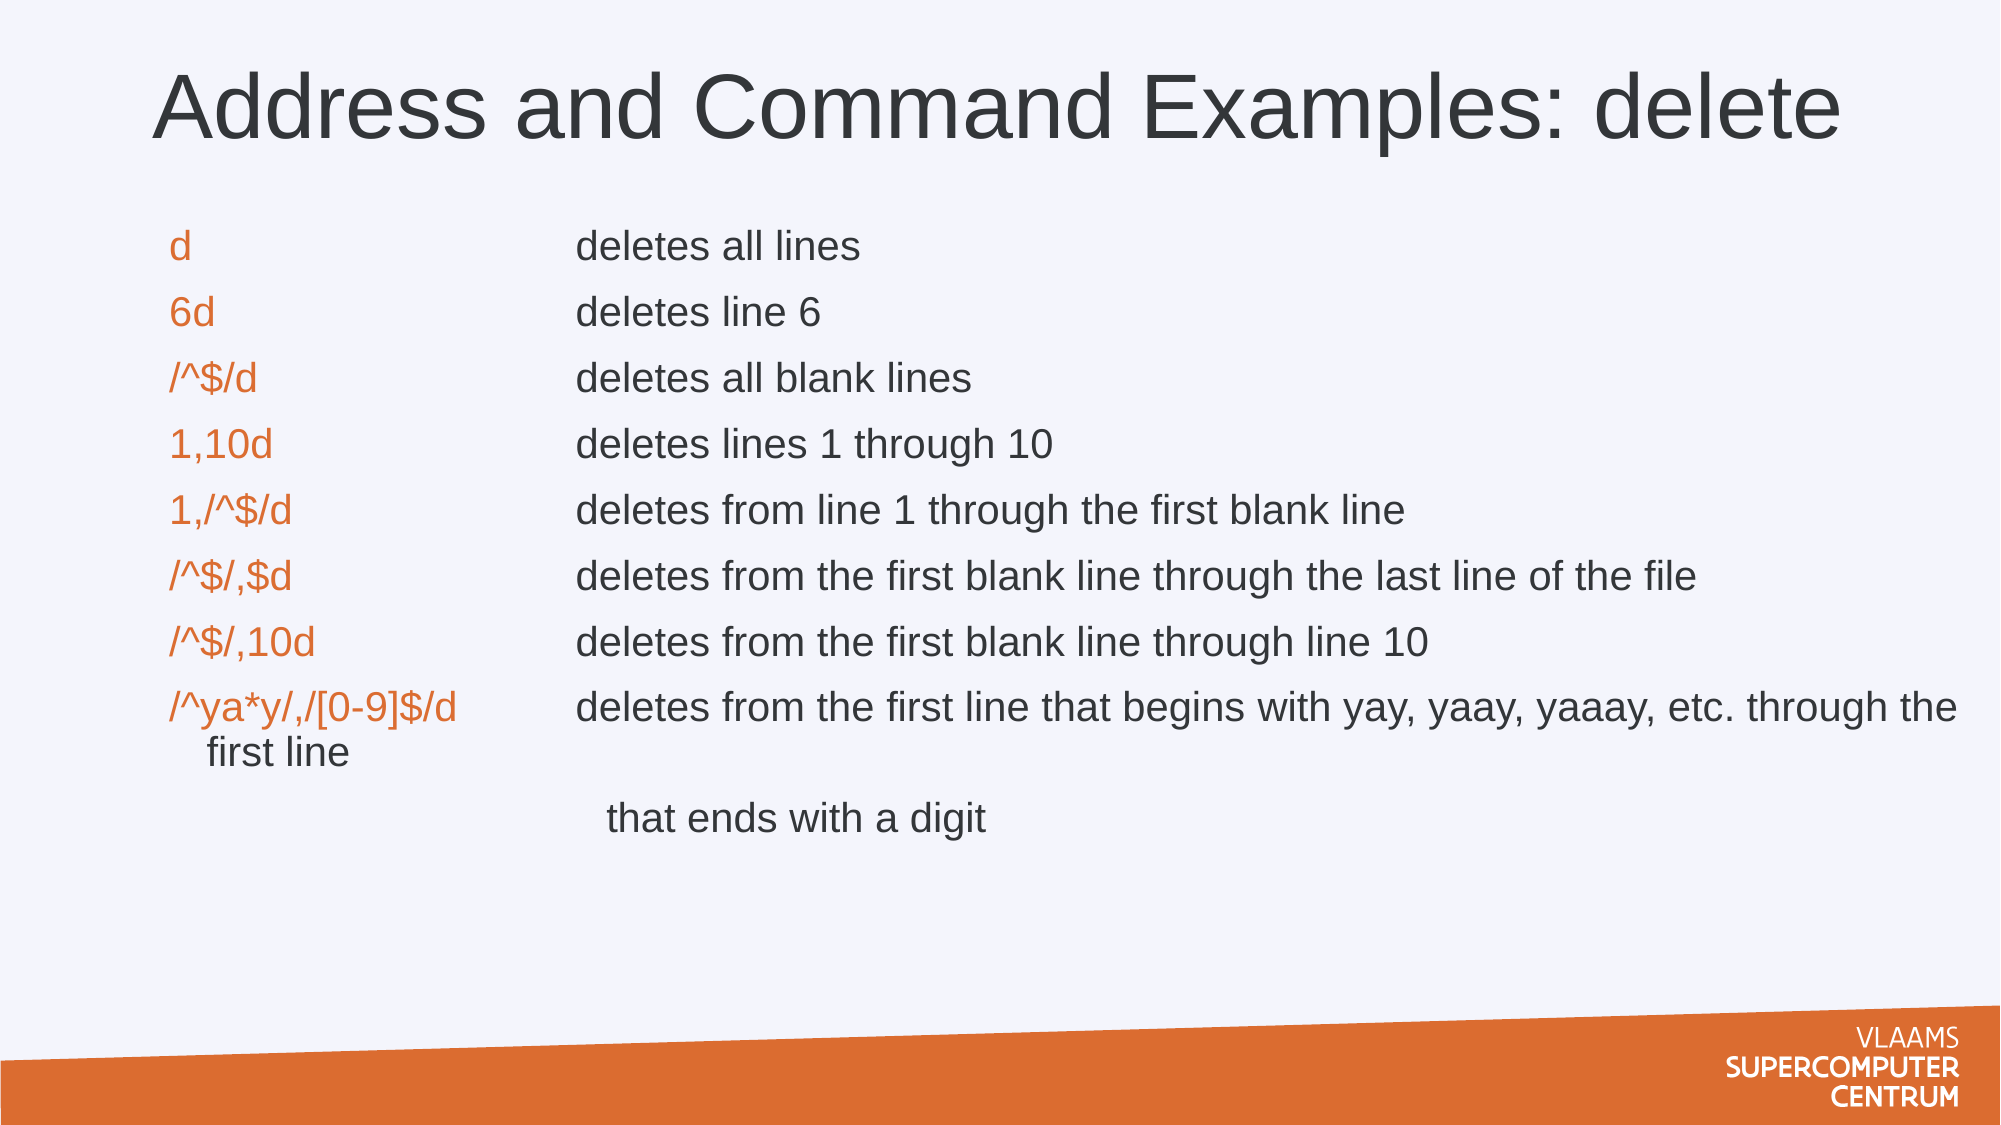

# Address and Command Examples: delete
d  		      deletes all lines
6d		      deletes line 6
/^$/d		      deletes all blank lines
1,10d		      deletes lines 1 through 10
1,/^$/d		      deletes from line 1 through the first blank line
/^$/,$d		      deletes from the first blank line through the last line of the file
/^$/,10d		      deletes from the first blank line through line 10
/^ya*y/,/[0-9]$/d	      deletes from the first line that begins with yay, yaay, yaaay, etc. through the first line
                                      that ends with a digit